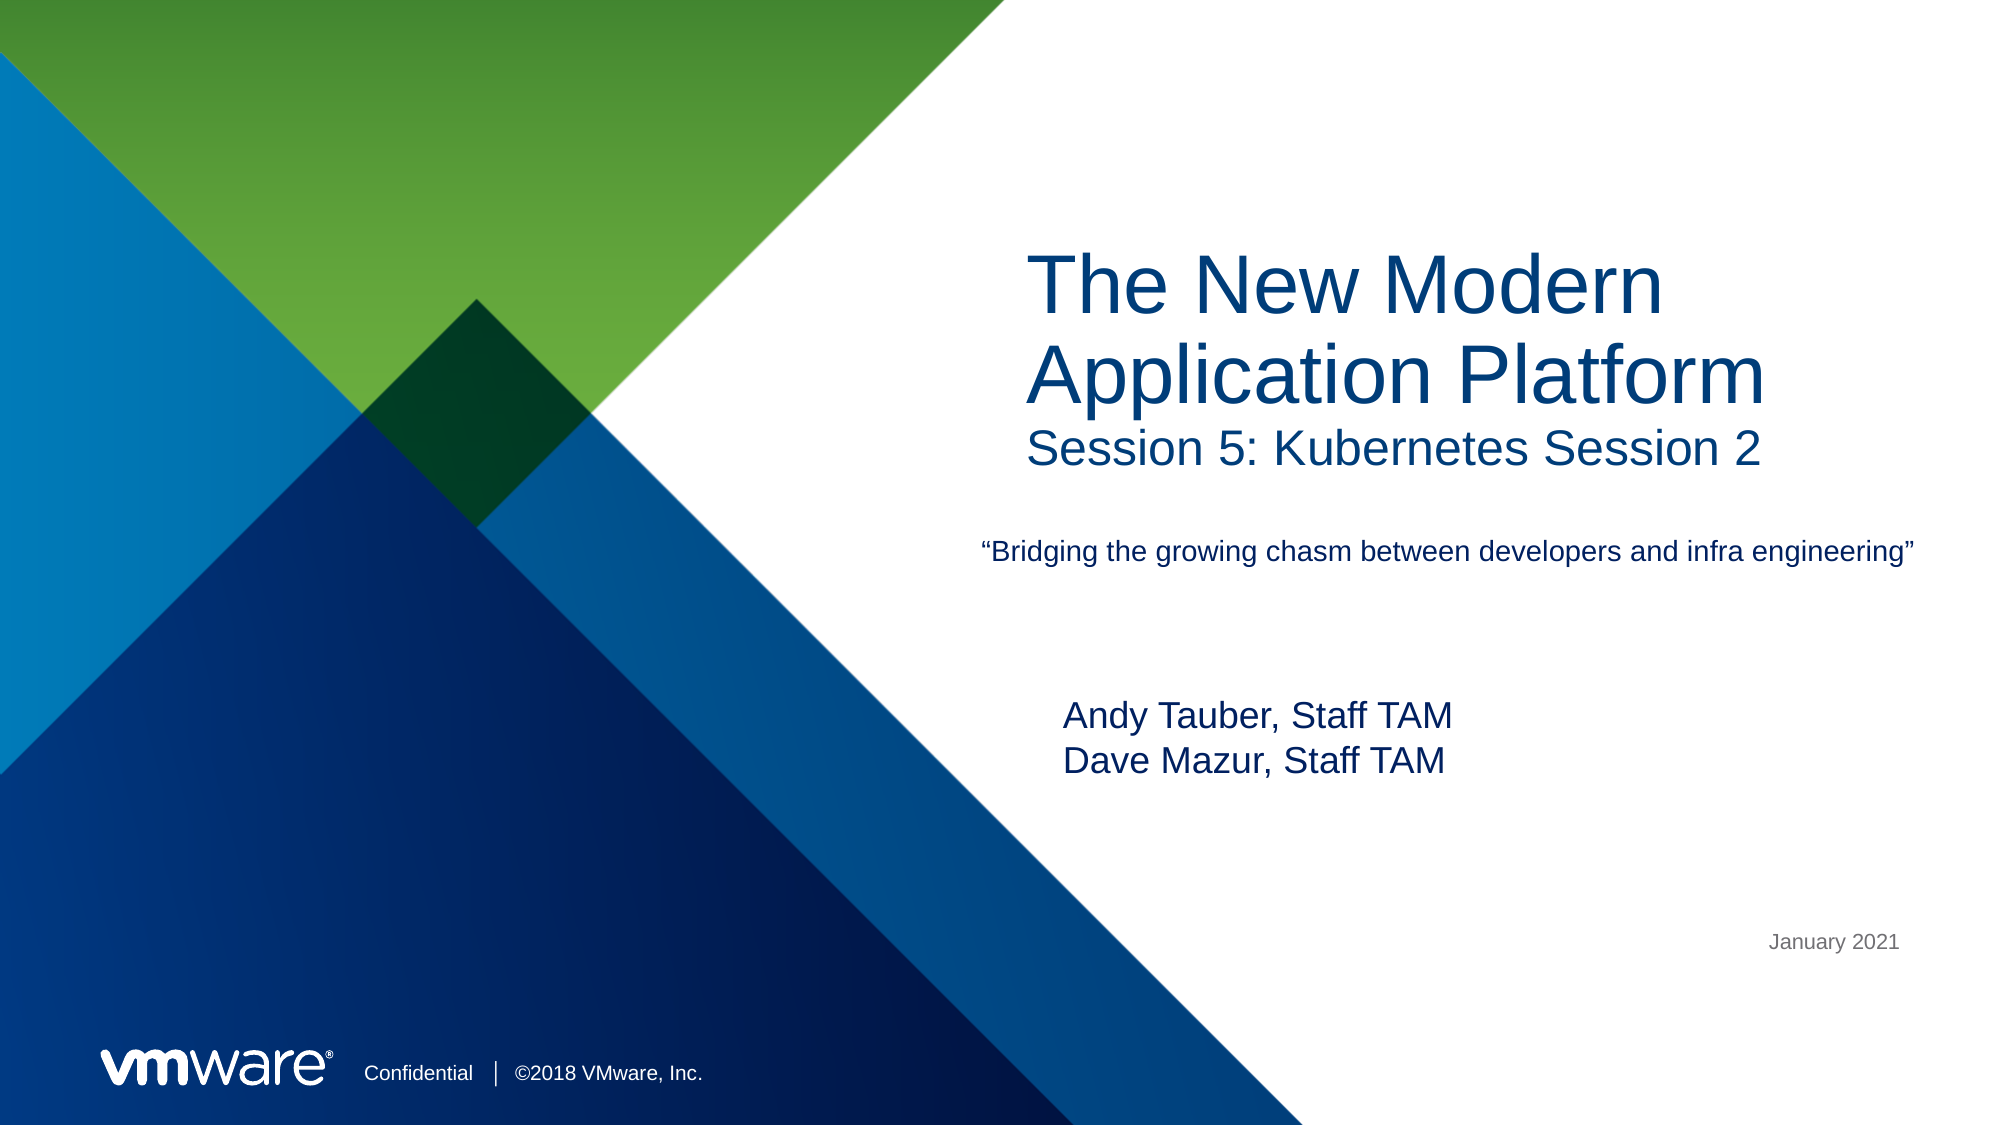

# The New Modern Application Platform Session 5: Kubernetes Session 2
“Bridging the growing chasm between developers and infra engineering”
Andy Tauber, Staff TAM
Dave Mazur, Staff TAM
January 2021